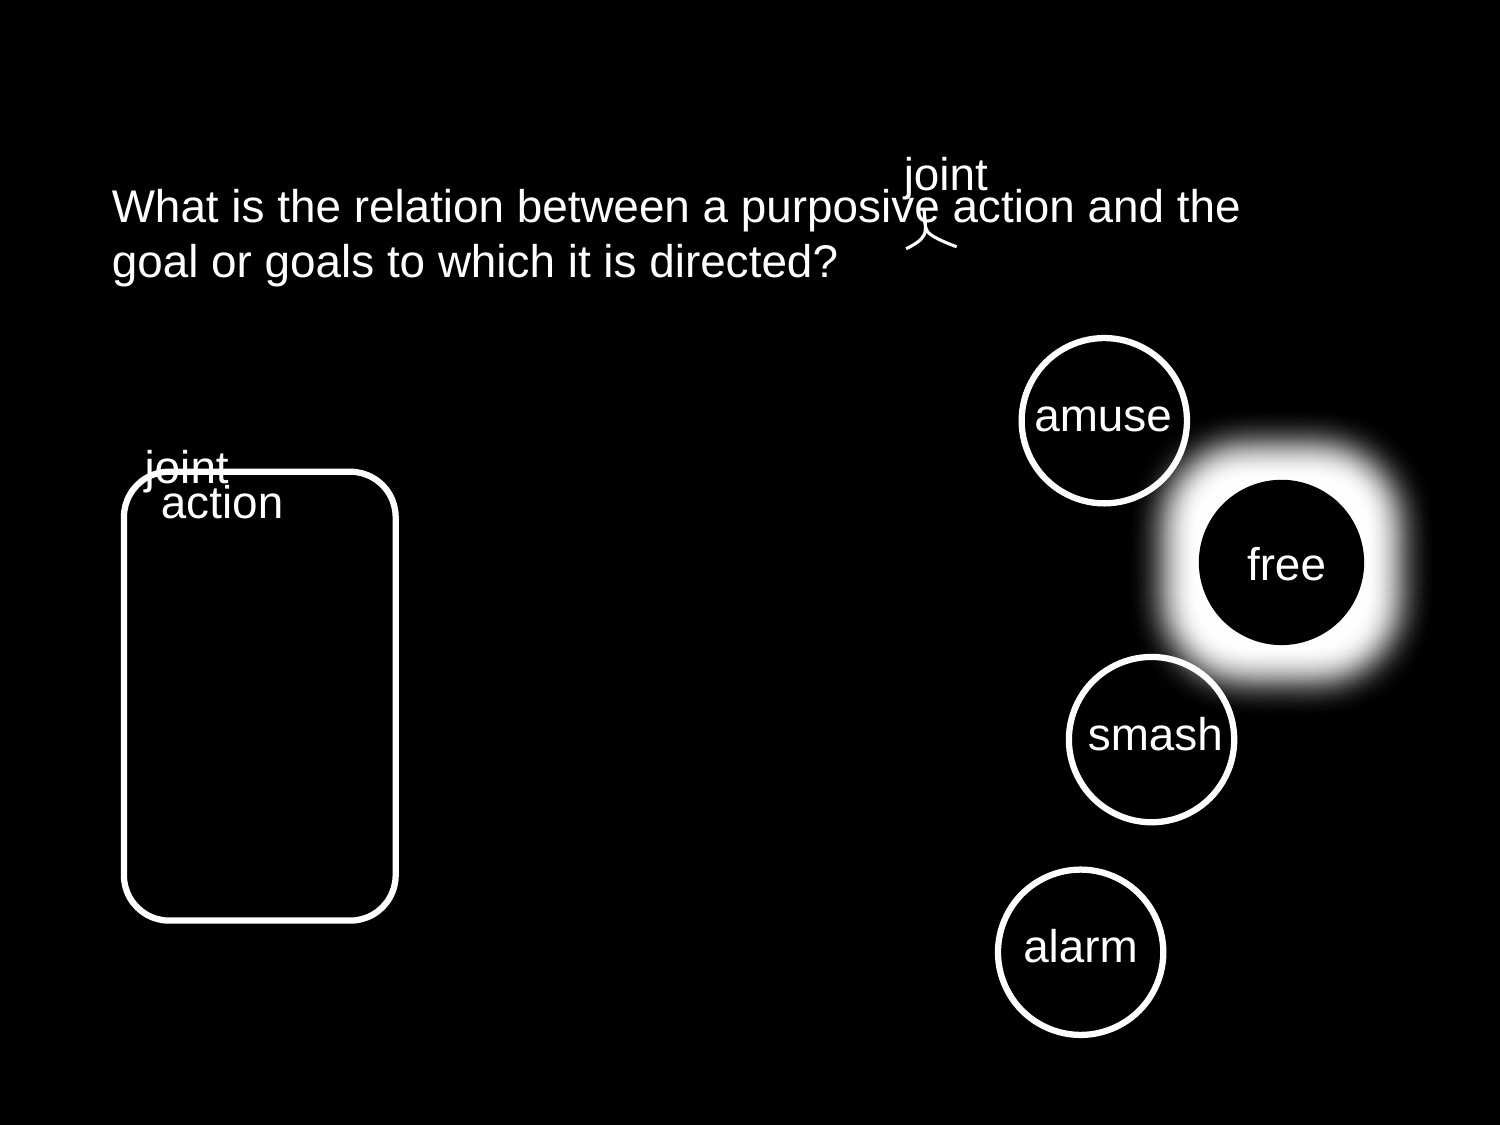

joint
What is the relation between a purposive action and the goal or goals to which it is directed?

amuse
joint
action

act
free

smash
alarm